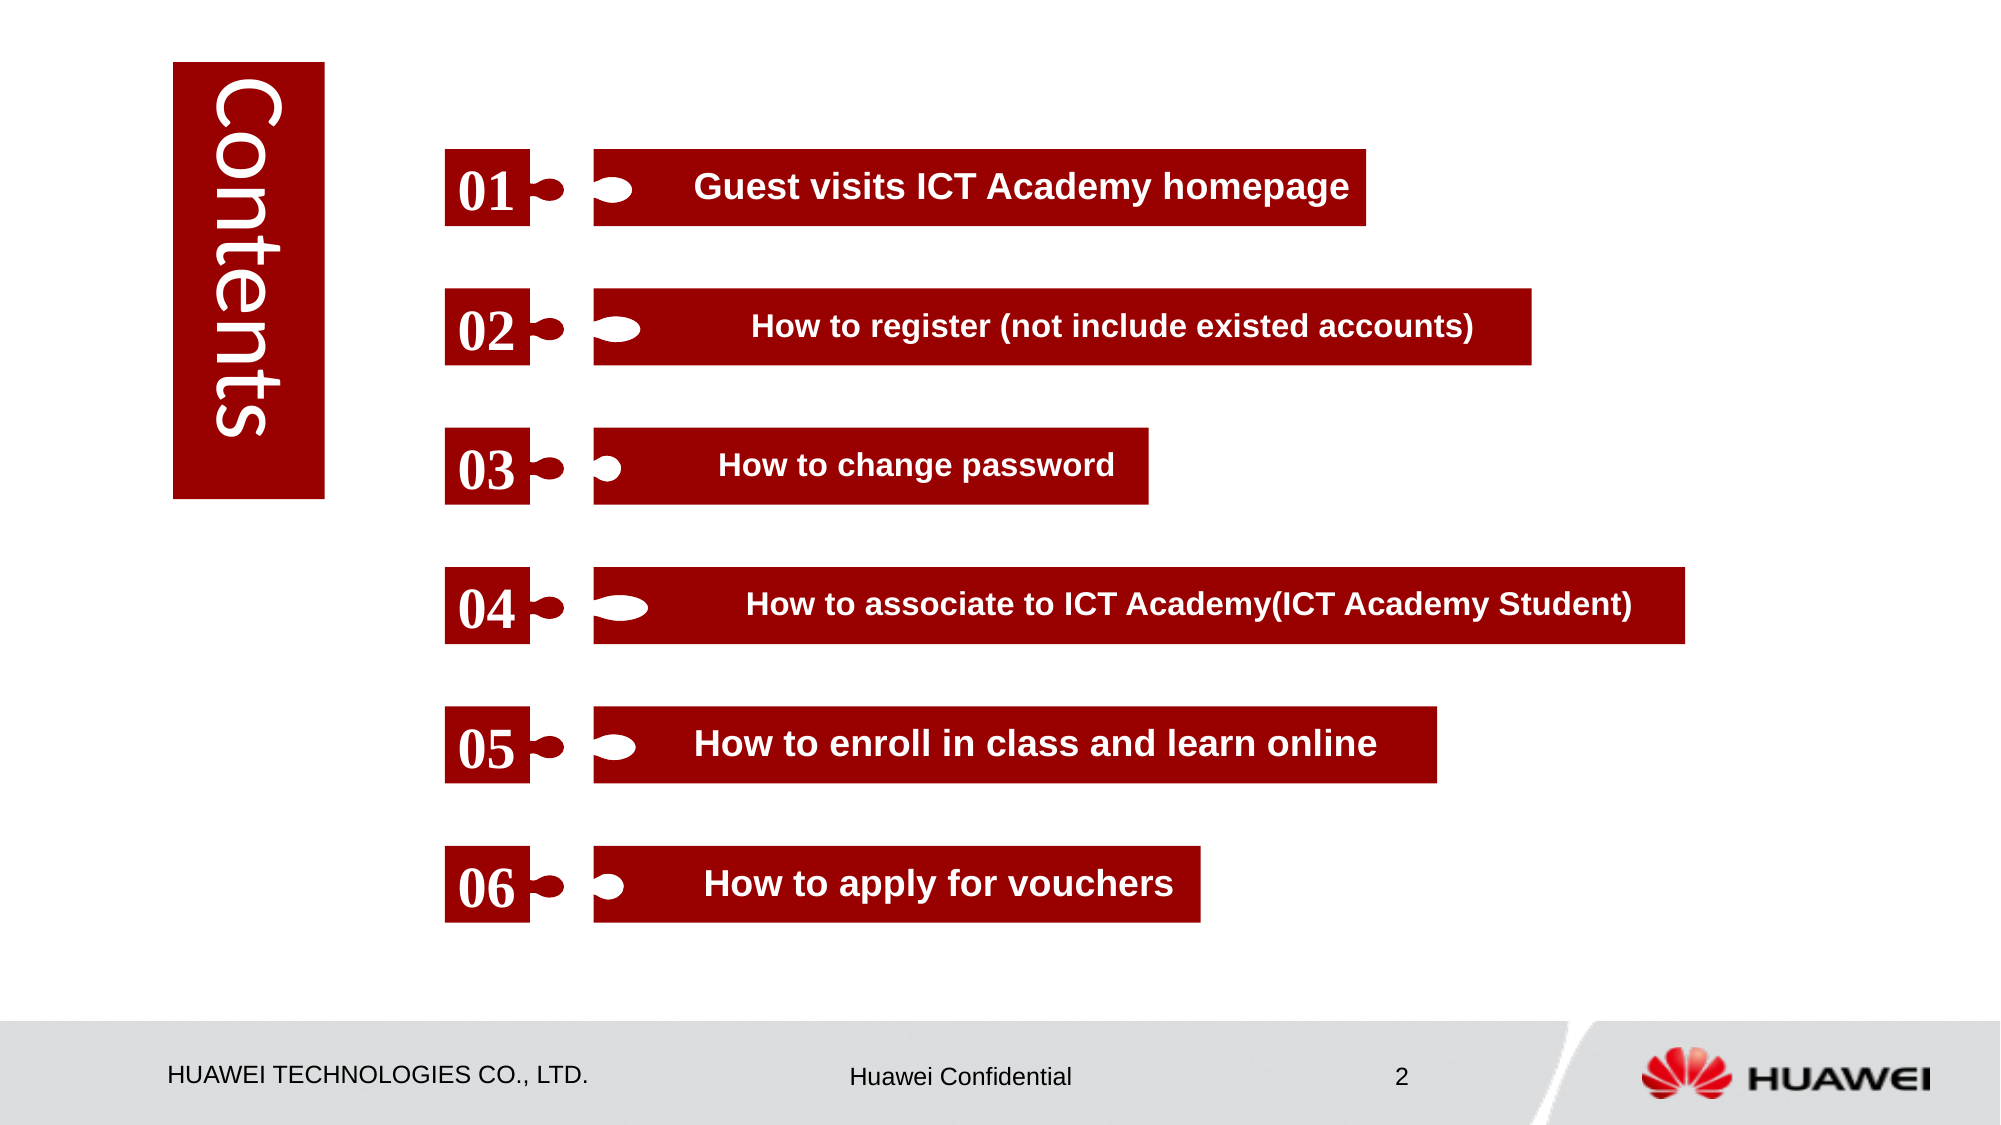

Contents
01
        Guest visits ICT Academy homepage
02
           How to register (not include existed accounts)
03
          How to change password
04
           How to associate to ICT Academy(ICT Academy Student)
05
    How to enroll in class and learn online
06
        How to apply for vouchers